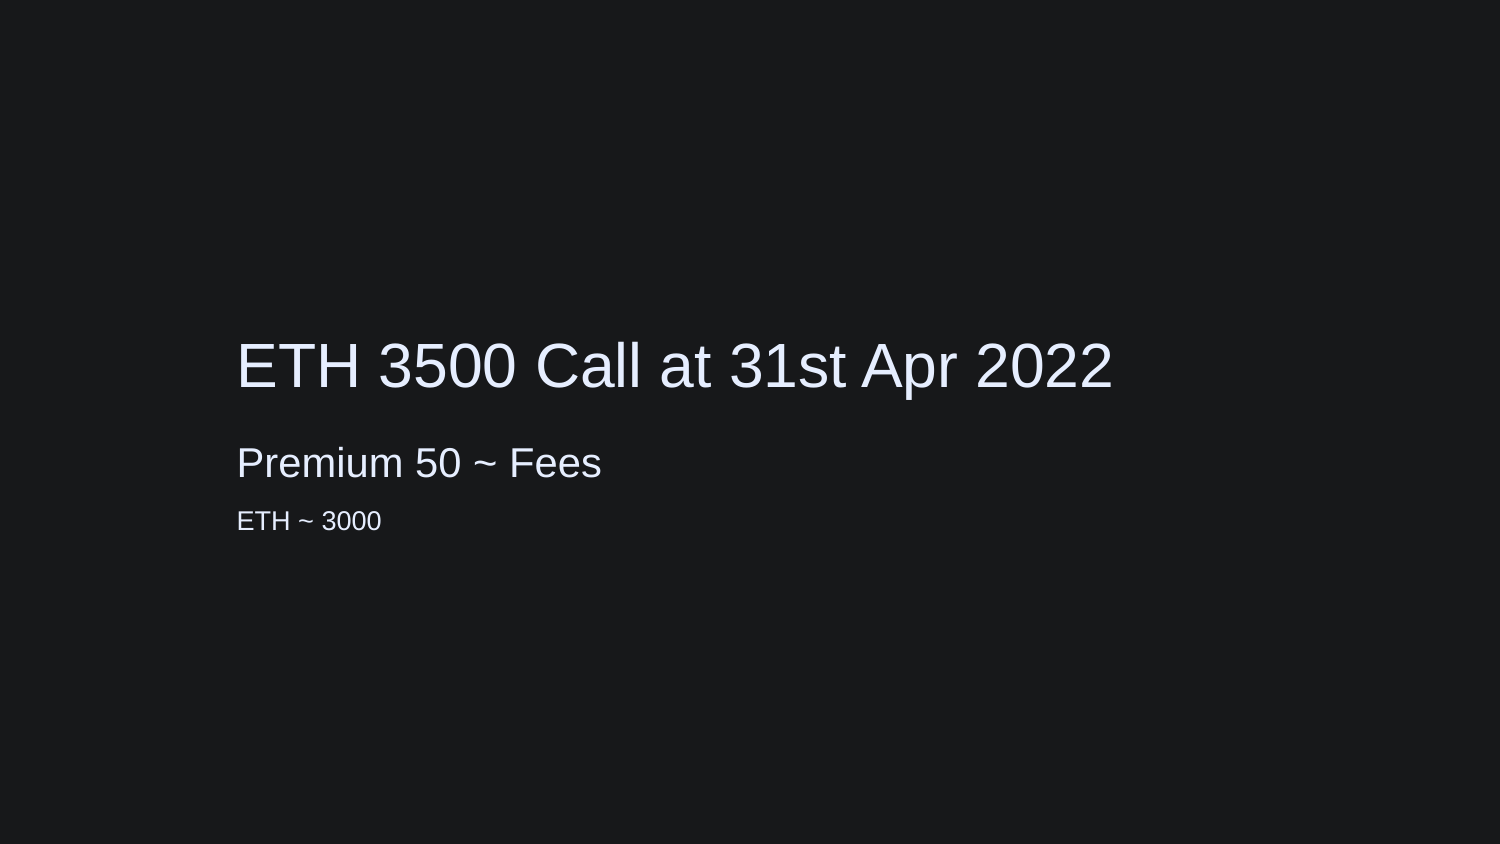

ETH 3500 Call at 31st Apr 2022
Premium 50 ~ Fees
ETH ~ 3000